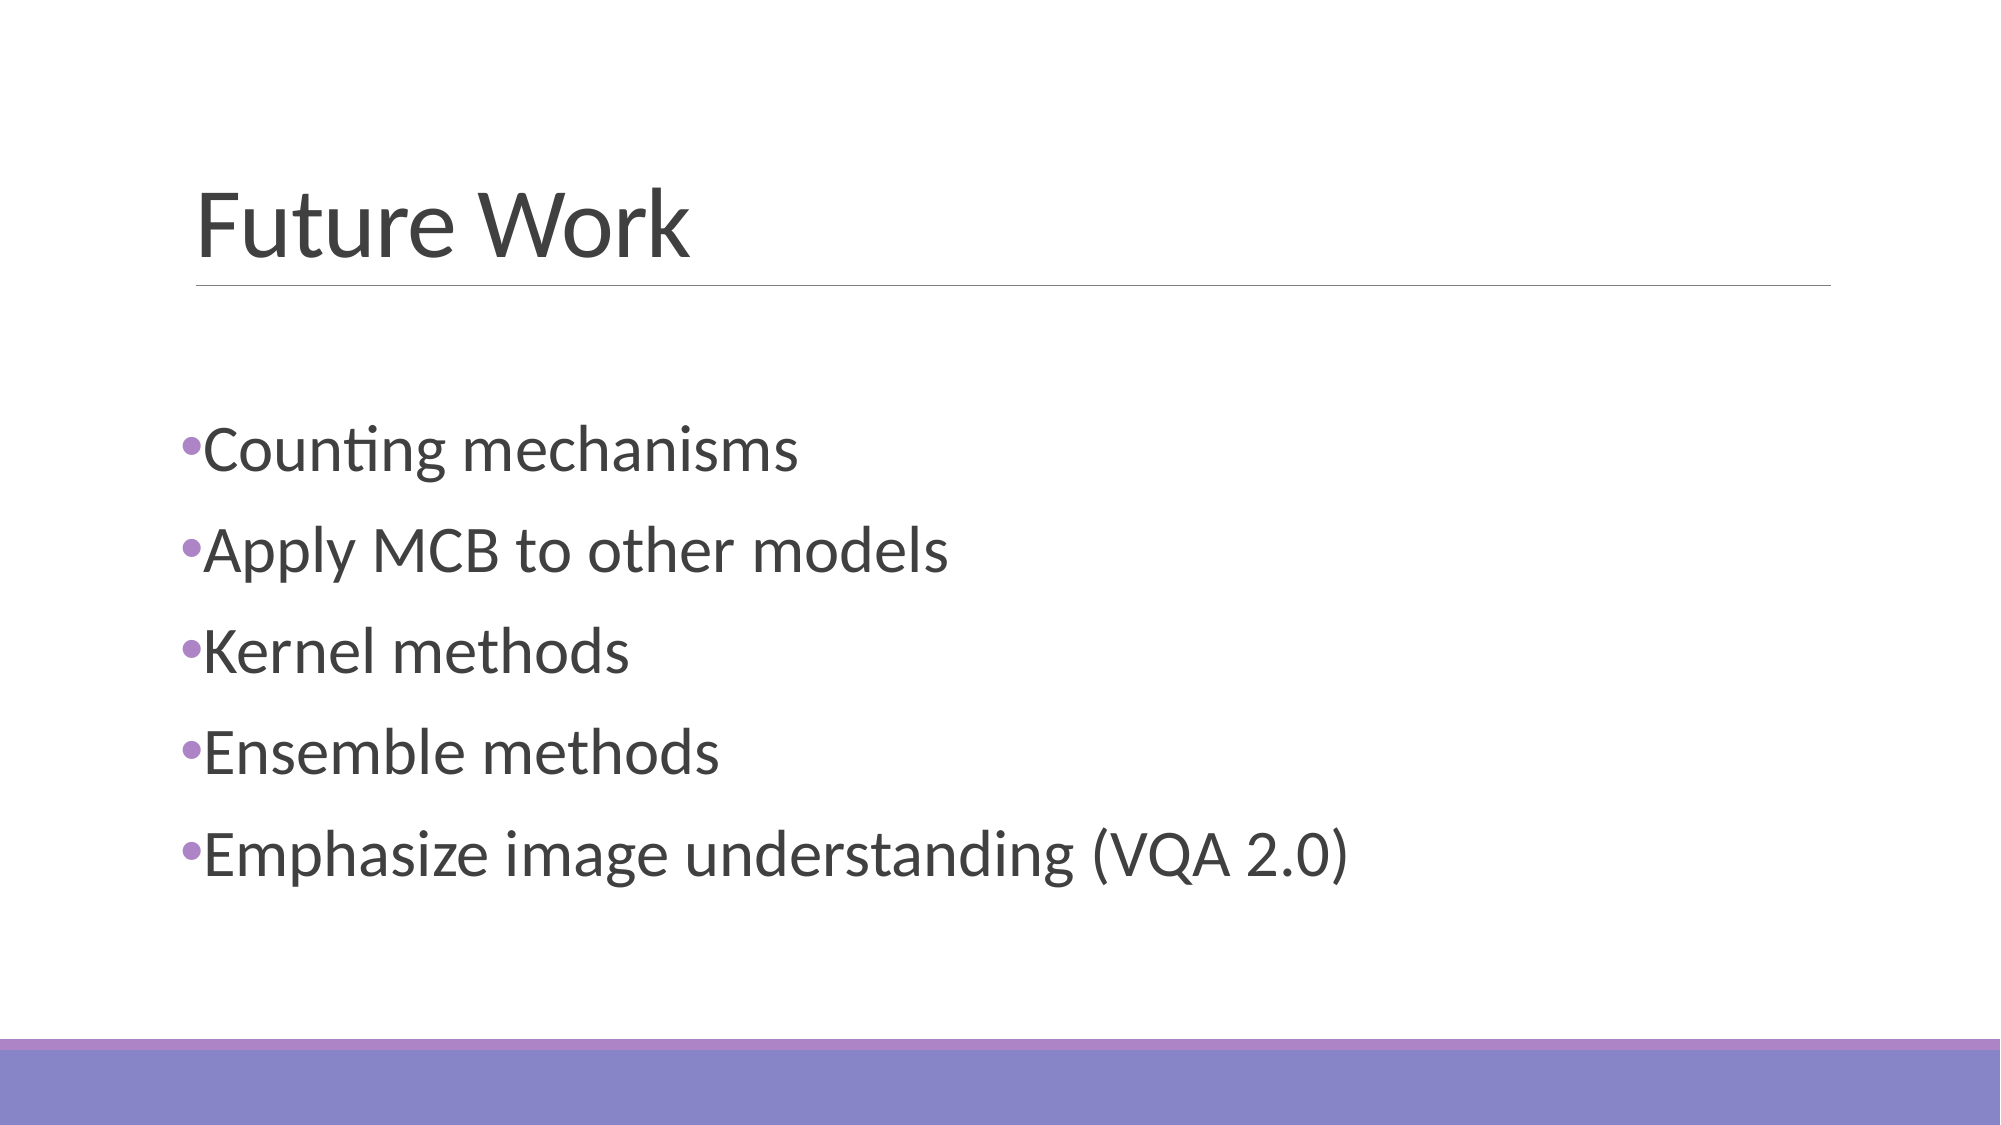

# Future Work
Counting mechanisms
Apply MCB to other models
Kernel methods
Ensemble methods
Emphasize image understanding (VQA 2.0)